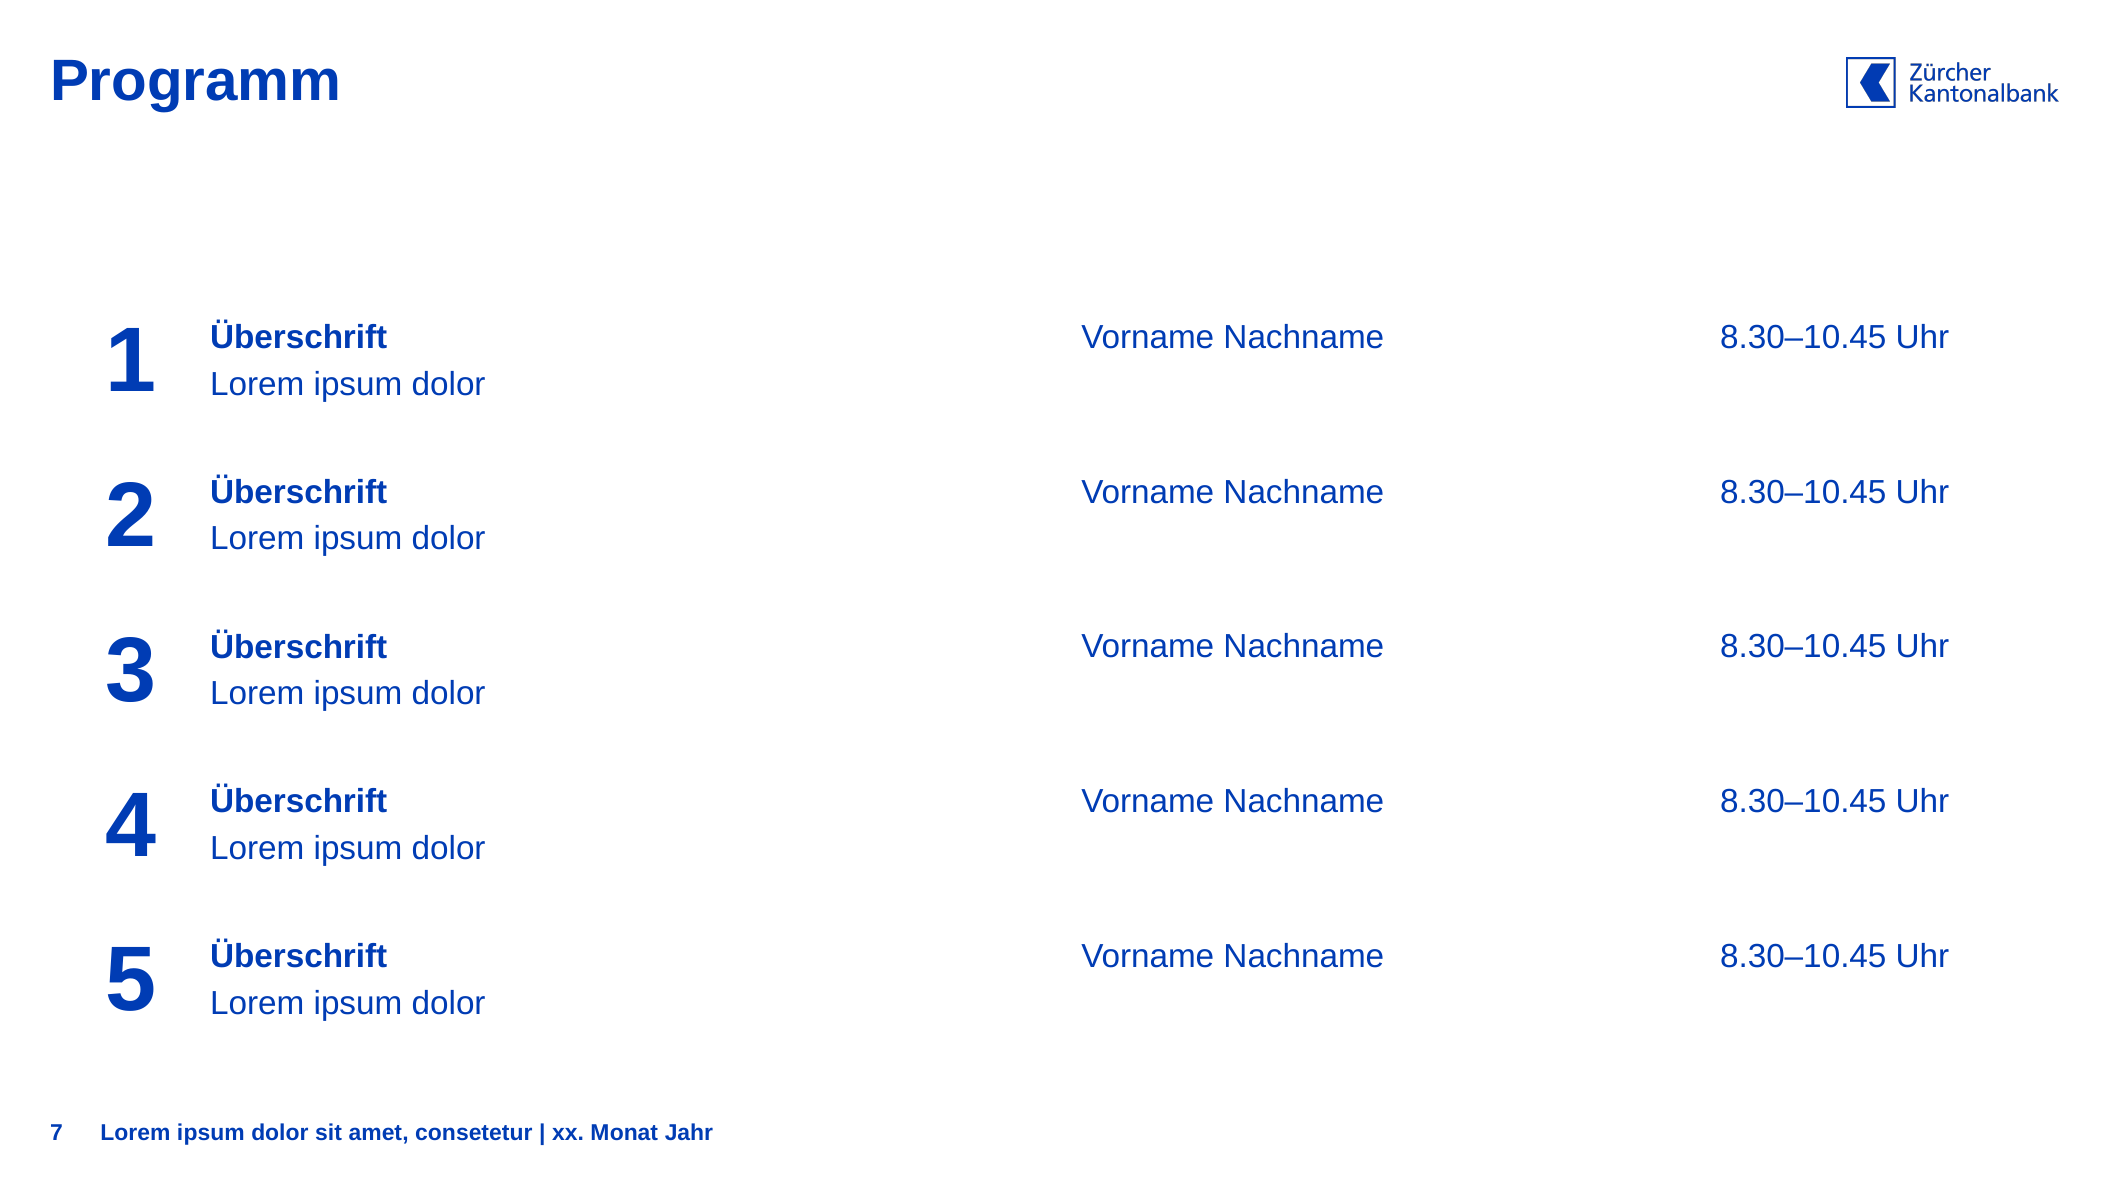

# Programm
1
Überschrift
Lorem ipsum dolor
Vorname Nachname
8.30–10.45 Uhr
2
Überschrift
Lorem ipsum dolor
Vorname Nachname
8.30–10.45 Uhr
3
Überschrift
Lorem ipsum dolor
Vorname Nachname
8.30–10.45 Uhr
4
Überschrift
Lorem ipsum dolor
Vorname Nachname
8.30–10.45 Uhr
5
Überschrift
Lorem ipsum dolor
Vorname Nachname
8.30–10.45 Uhr
7
Lorem ipsum dolor sit amet, consetetur | xx. Monat Jahr